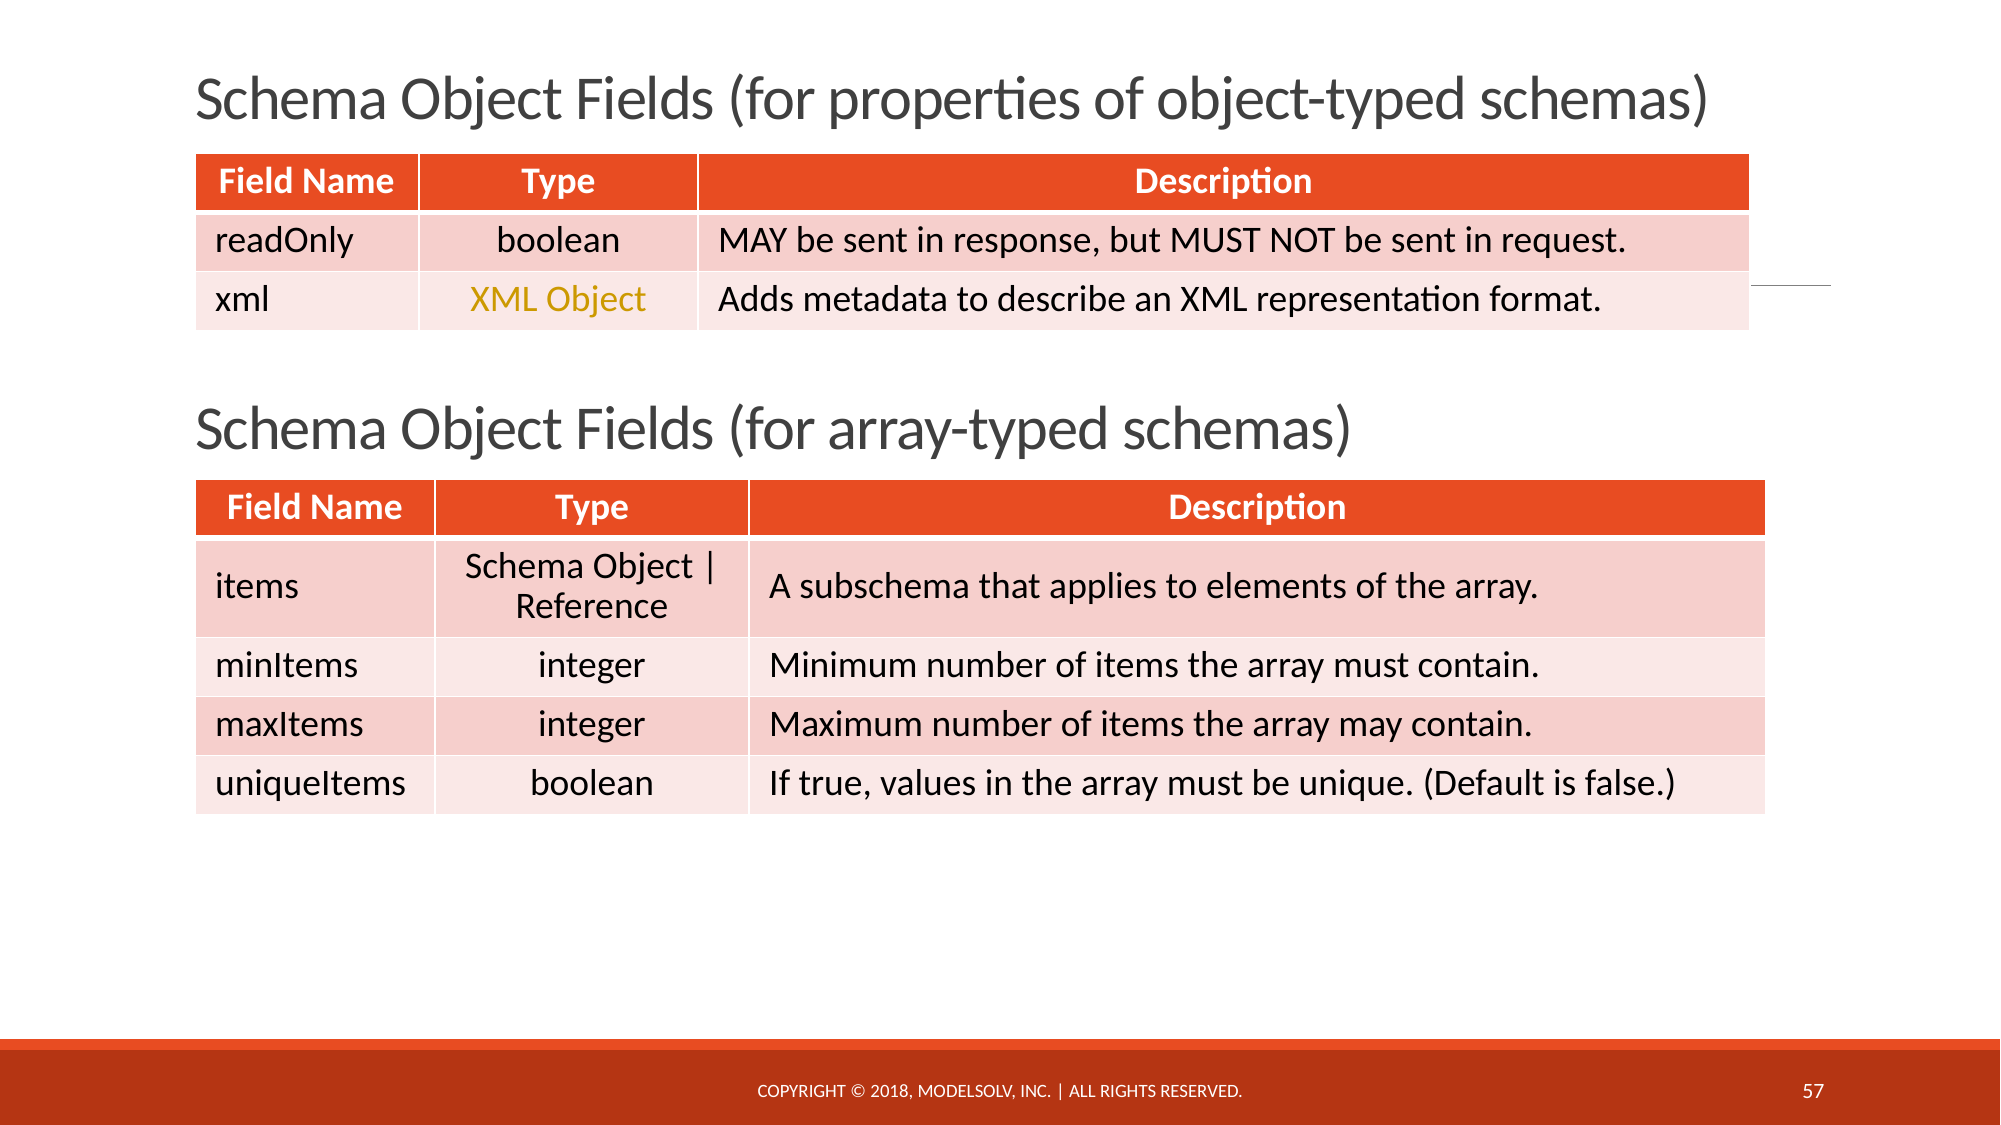

# Schema Object Fields (for properties of object-typed schemas)
| Field Name | Type | Description |
| --- | --- | --- |
| readOnly | boolean | MAY be sent in response, but MUST NOT be sent in request. |
| xml | XML Object | Adds metadata to describe an XML representation format. |
Schema Object Fields (for array-typed schemas)
| Field Name | Type | Description |
| --- | --- | --- |
| items | Schema Object | Reference | A subschema that applies to elements of the array. |
| minItems | integer | Minimum number of items the array must contain. |
| maxItems | integer | Maximum number of items the array may contain. |
| uniqueItems | boolean | If true, values in the array must be unique. (Default is false.) |
Copyright © 2018, ModelSolv, Inc. | All rights reserved.
57